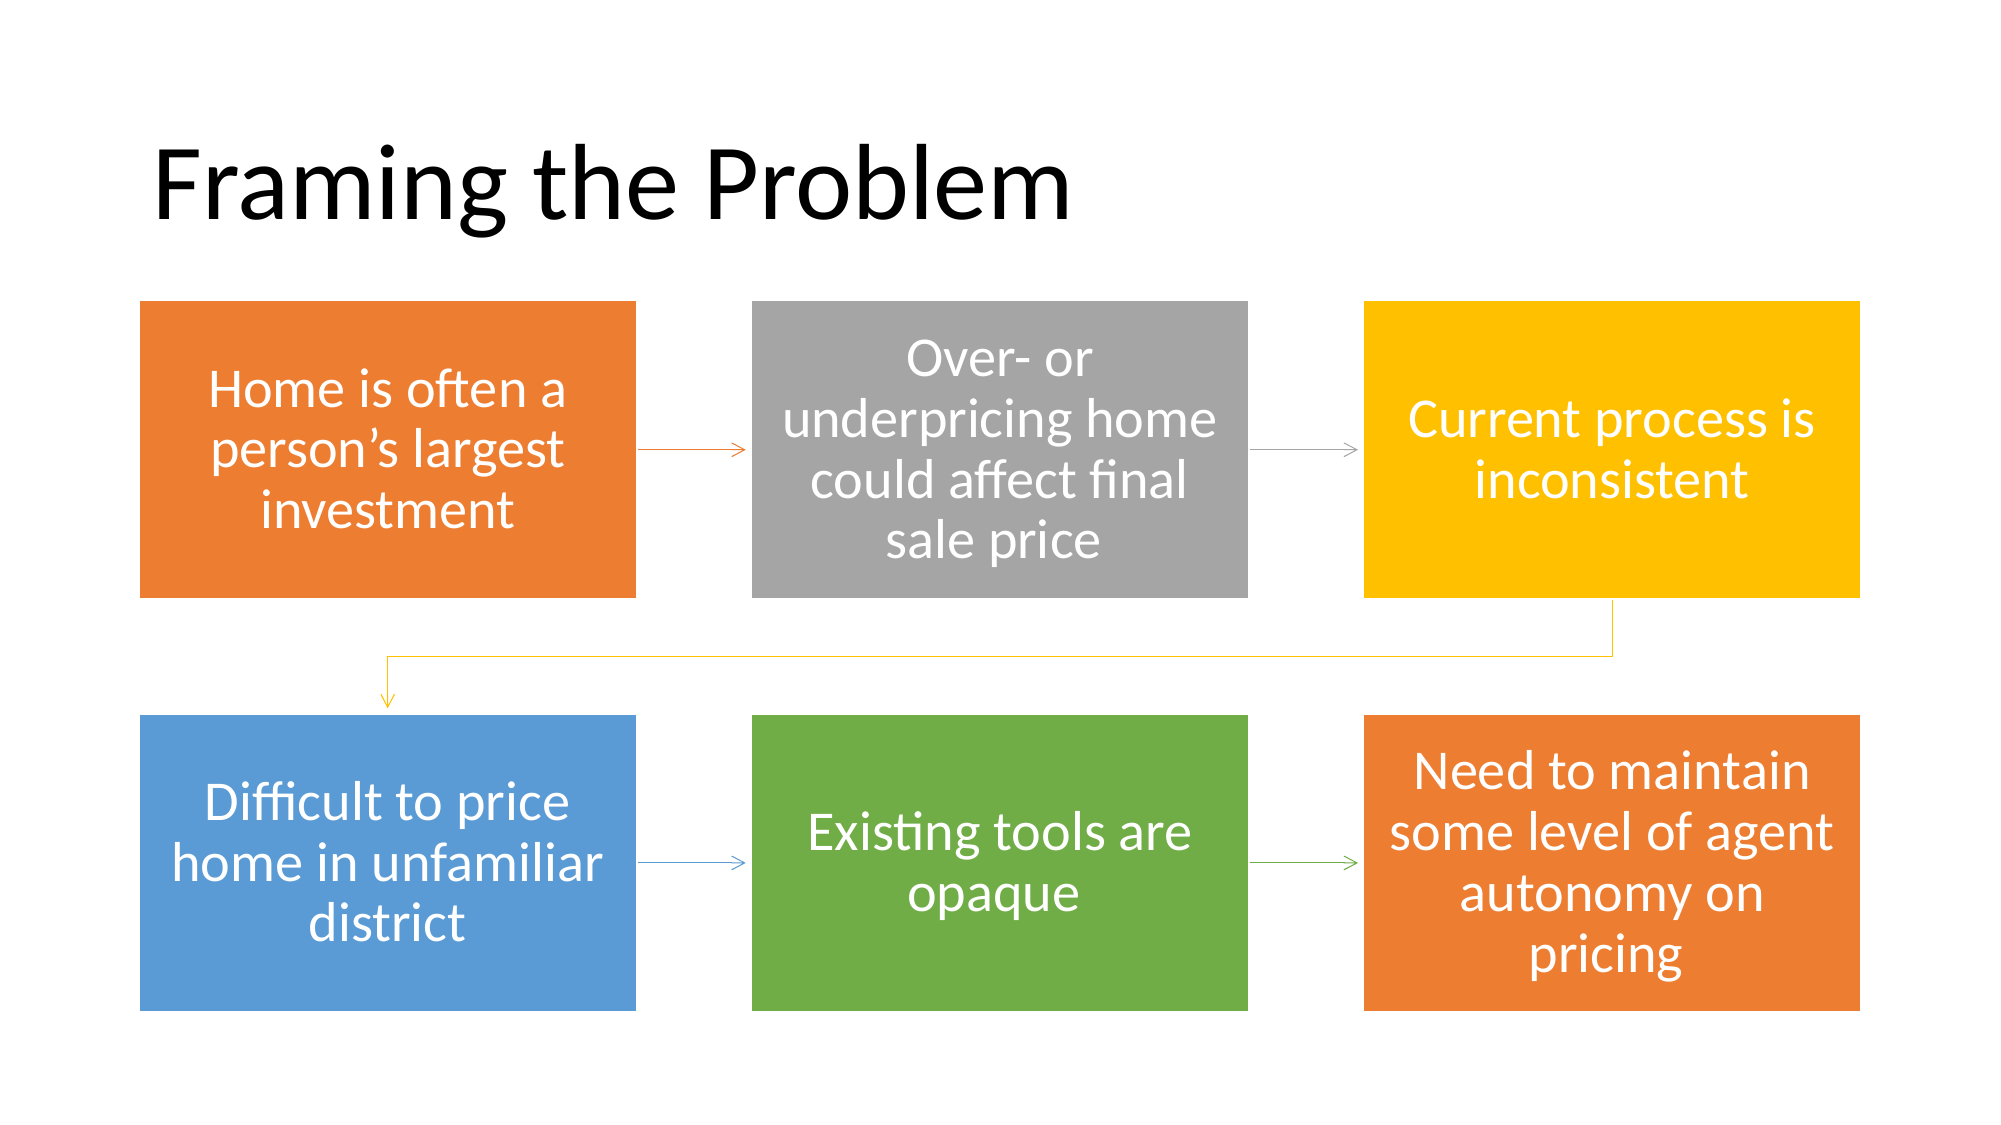

# Framing the Problem

Home is often a person’s largest investment

Over- or underpricing home could affect final sale price

Current process is inconsistent

Difficult to price home in unfamiliar district

Existing tools are opaque
Need to maintain some level of agent autonomy on pricing